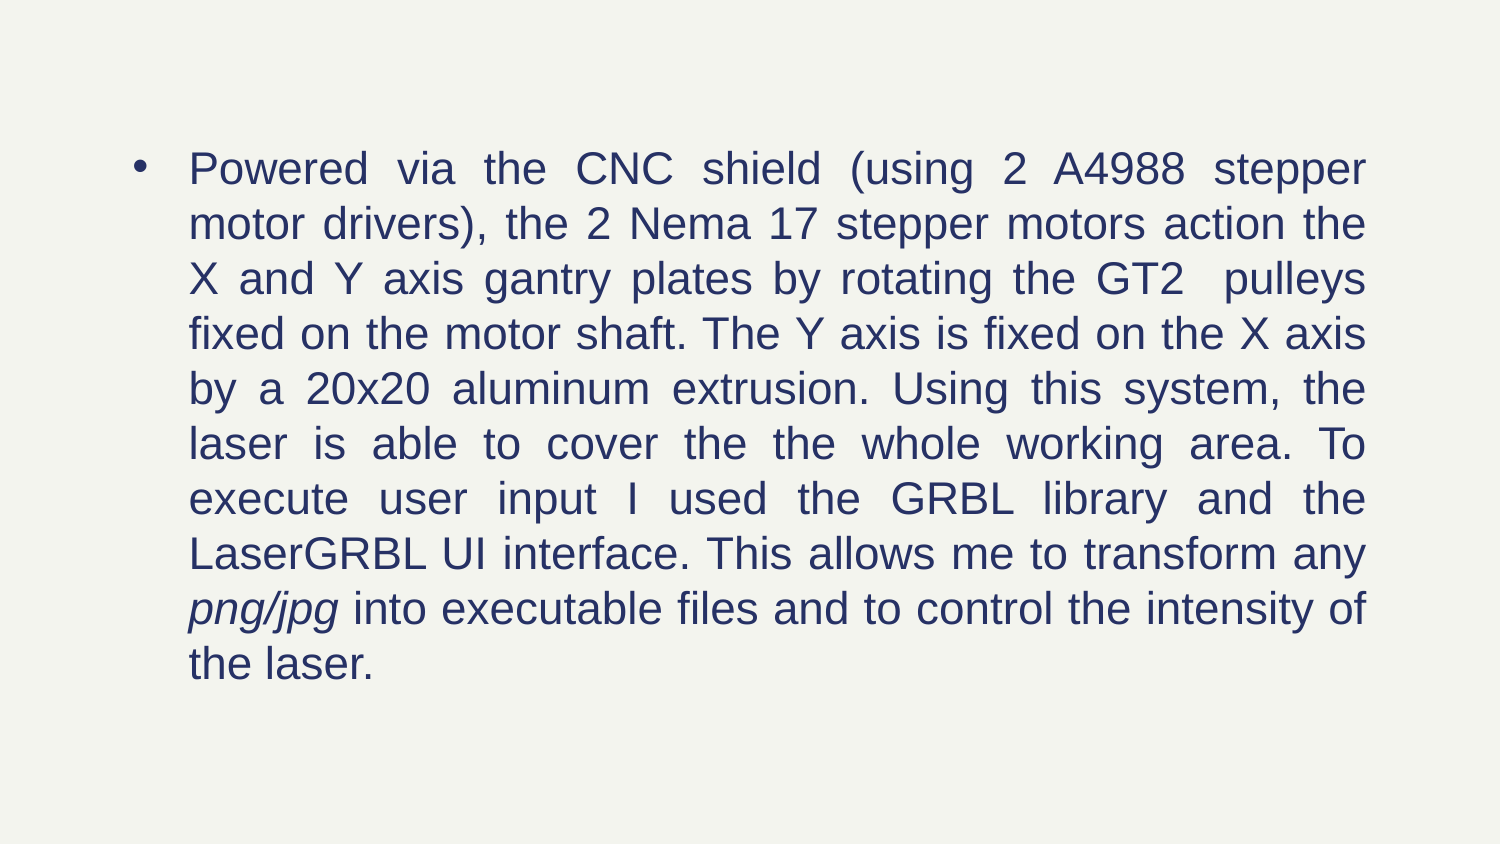

Powered via the CNC shield (using 2 A4988 stepper motor drivers), the 2 Nema 17 stepper motors action the X and Y axis gantry plates by rotating the GT2  pulleys fixed on the motor shaft. The Y axis is fixed on the X axis by a 20x20 aluminum extrusion. Using this system, the laser is able to cover the the whole working area. To execute user input I used the GRBL library and the LaserGRBL UI interface. This allows me to transform any png/jpg into executable files and to control the intensity of the laser.